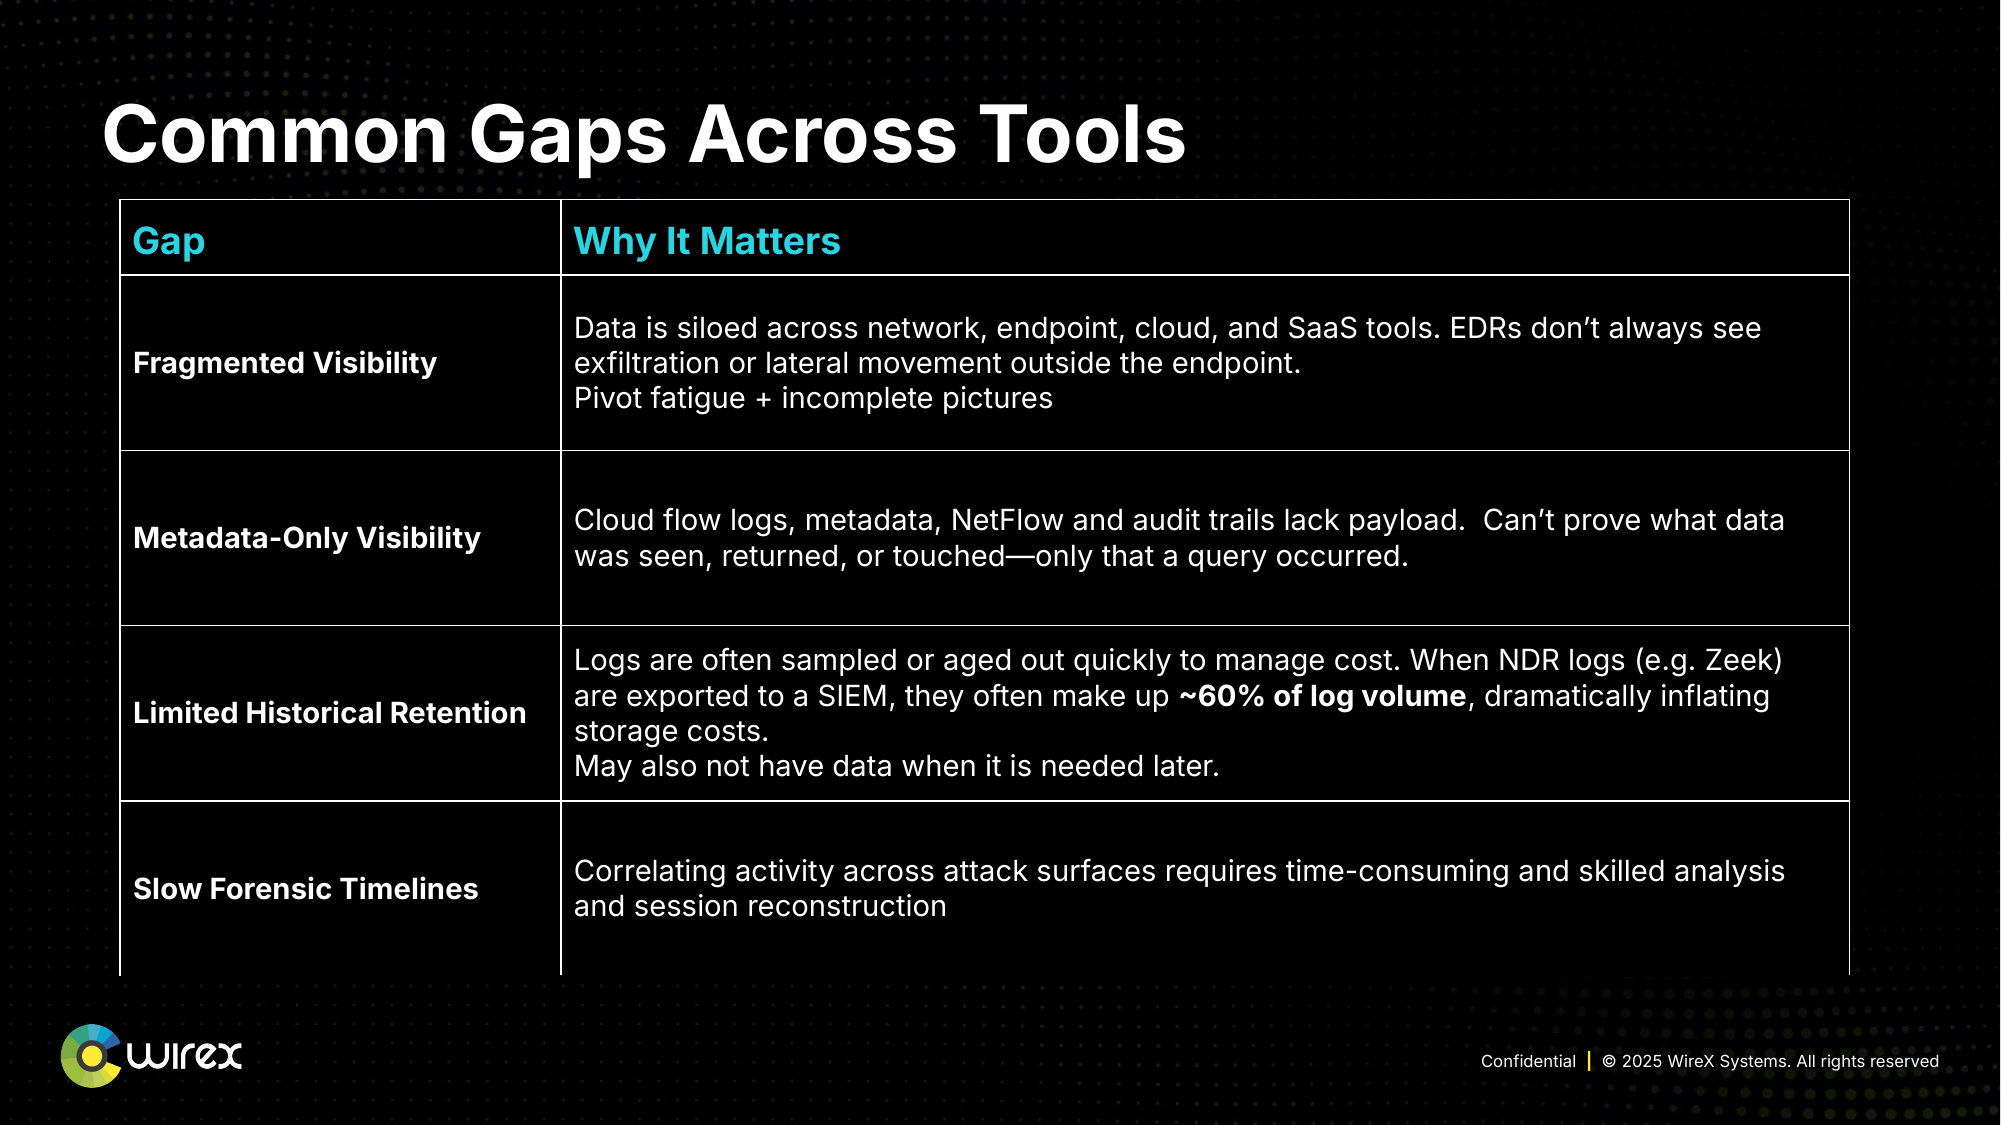

Common Gaps Across Tools

| Gap | Why It Matters |
| --- | --- |
| Fragmented Visibility | Data is siloed across network, endpoint, cloud, and SaaS tools. EDRs don’t always see exfiltration or lateral movement outside the endpoint. Pivot fatigue + incomplete pictures |
| Metadata-Only Visibility | Cloud flow logs, metadata, NetFlow and audit trails lack payload. Can’t prove what data was seen, returned, or touched—only that a query occurred. |
| Limited Historical Retention | Logs are often sampled or aged out quickly to manage cost. When NDR logs (e.g. Zeek) are exported to a SIEM, they often make up ~60% of log volume, dramatically inflating storage costs. May also not have data when it is needed later. |
| Slow Forensic Timelines | Correlating activity across attack surfaces requires time-consuming and skilled analysis and session reconstruction |